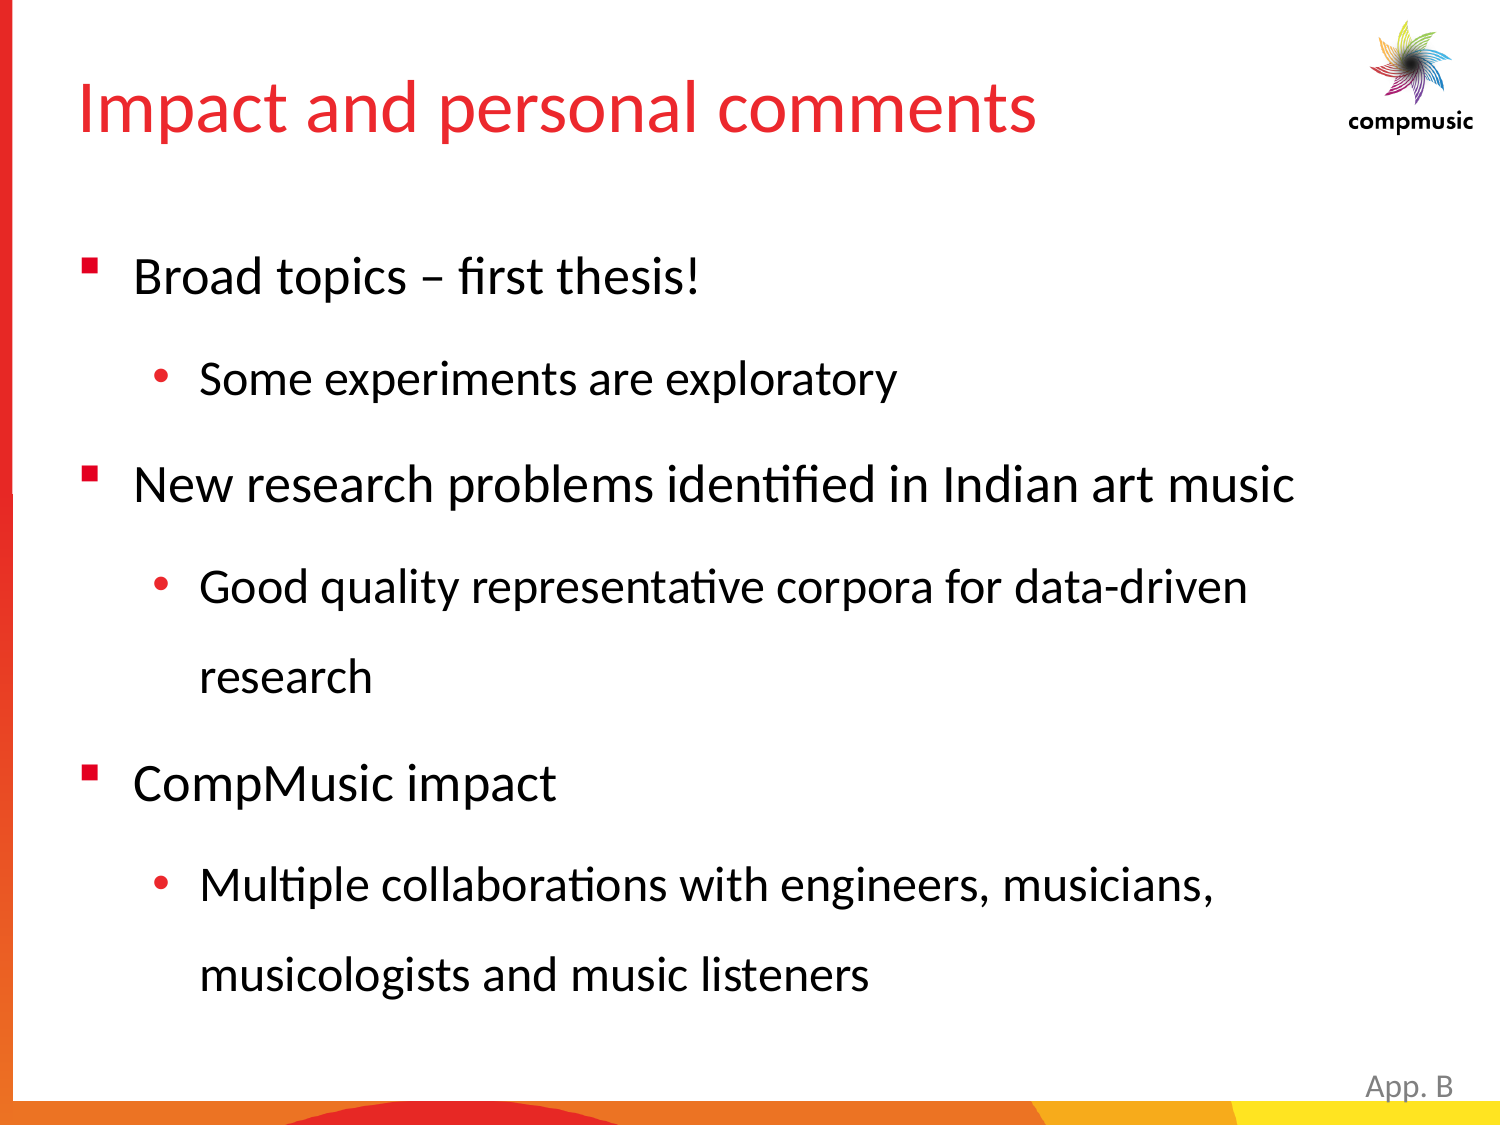

# Impact and personal comments
Broad topics – first thesis!
Some experiments are exploratory
New research problems identified in Indian art music
Good quality representative corpora for data-driven research
CompMusic impact
Multiple collaborations with engineers, musicians, musicologists and music listeners

App. B